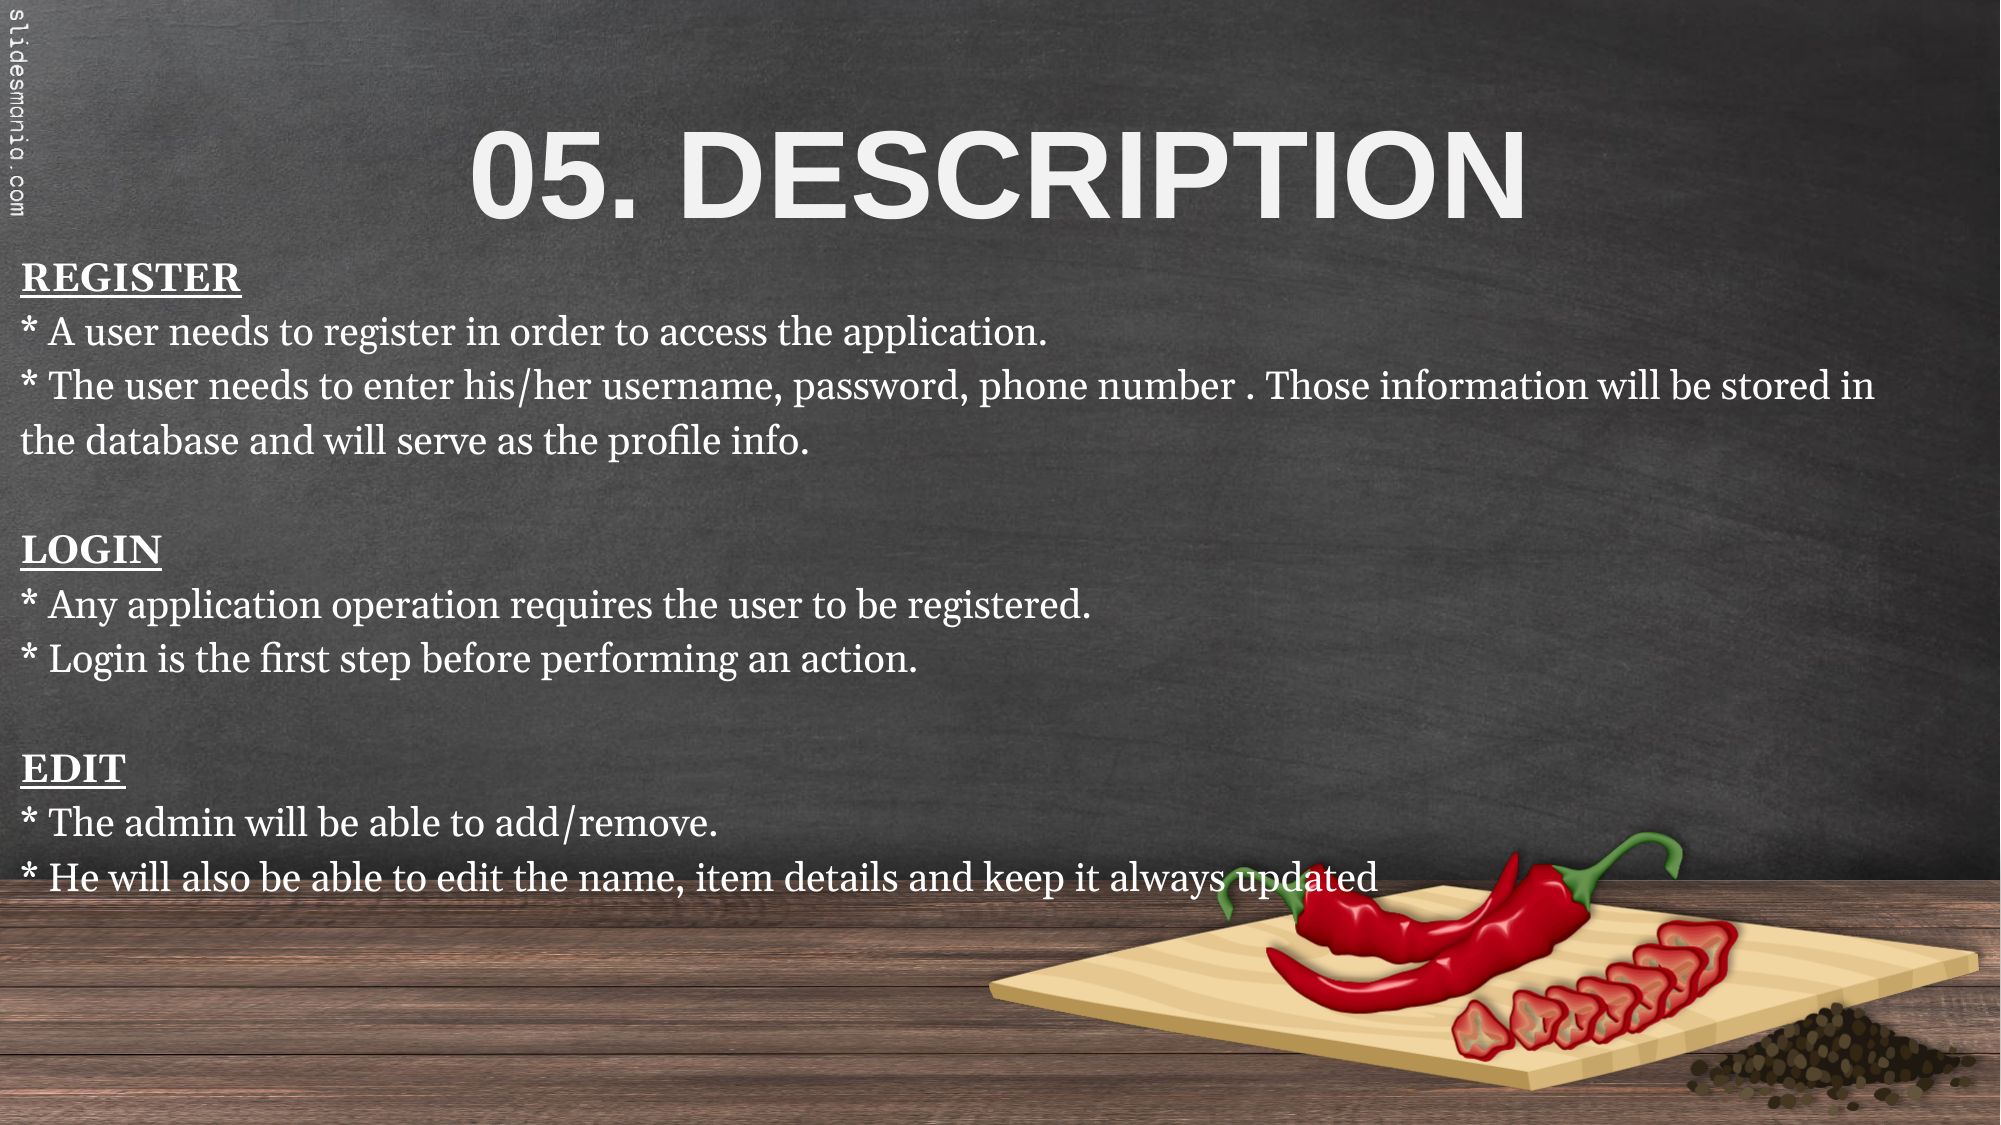

05. DESCRIPTION
REGISTER
* A user needs to register in order to access the application.
* The user needs to enter his/her username, password, phone number . Those information will be stored in the database and will serve as the profile info. 
LOGIN
* Any application operation requires the user to be registered.
* Login is the first step before performing an action.
EDIT
* The admin will be able to add/remove.
* He will also be able to edit the name, item details and keep it always updated